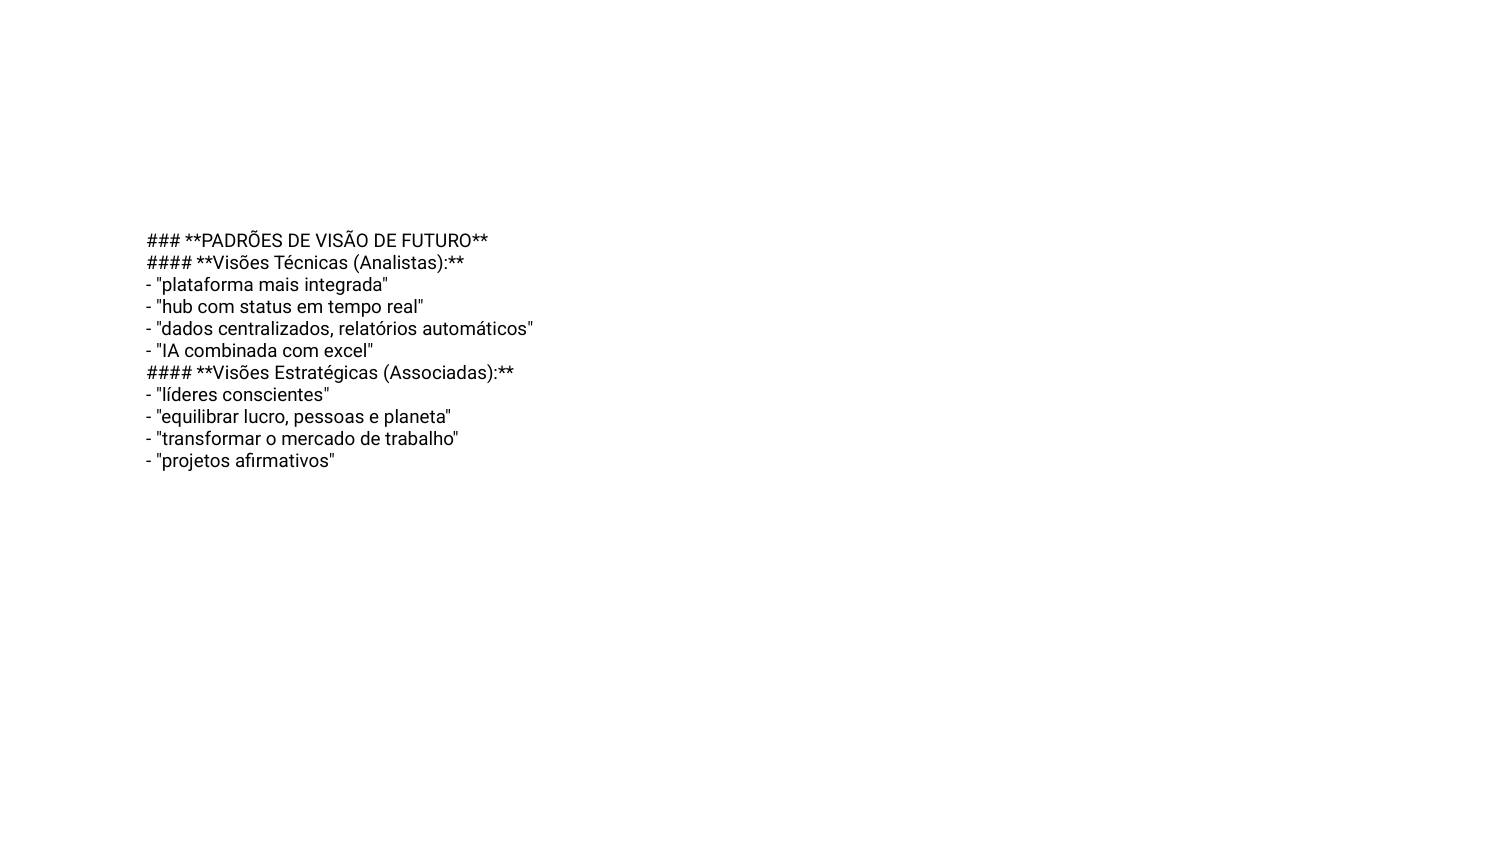

### **PADRÕES DE VISÃO DE FUTURO**
#### **Visões Técnicas (Analistas):**
- "plataforma mais integrada"
- "hub com status em tempo real"
- "dados centralizados, relatórios automáticos"
- "IA combinada com excel"
#### **Visões Estratégicas (Associadas):**
- "líderes conscientes"
- "equilibrar lucro, pessoas e planeta"
- "transformar o mercado de trabalho"
- "projetos afirmativos"